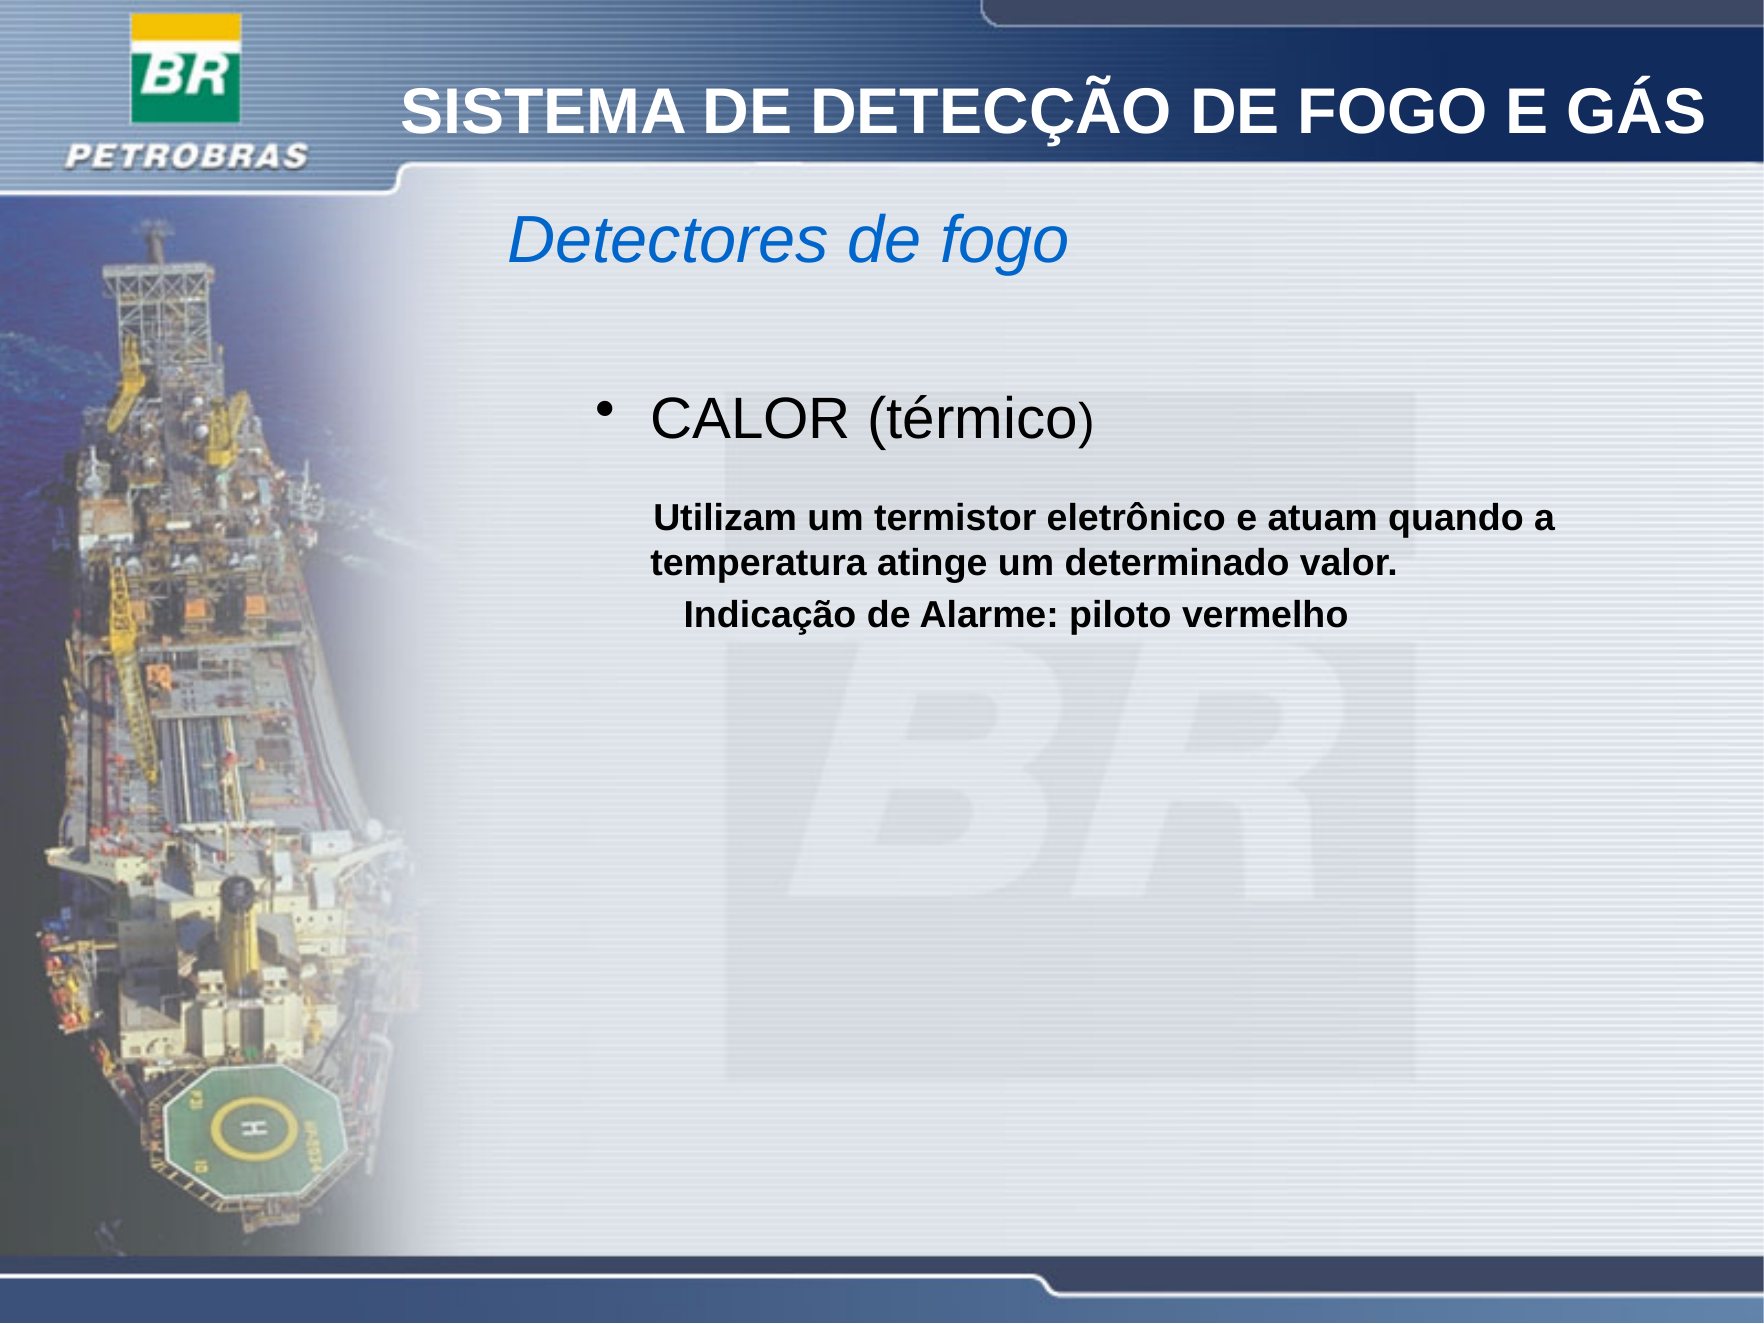

SISTEMA DE DETECÇÃO DE FOGO E GÁS
Detectores de fogo

CALOR (térmico)

       Utilizam um termistor eletrônico e atuam quando a temperatura atinge um determinado valor.
Indicação de Alarme: piloto vermelho